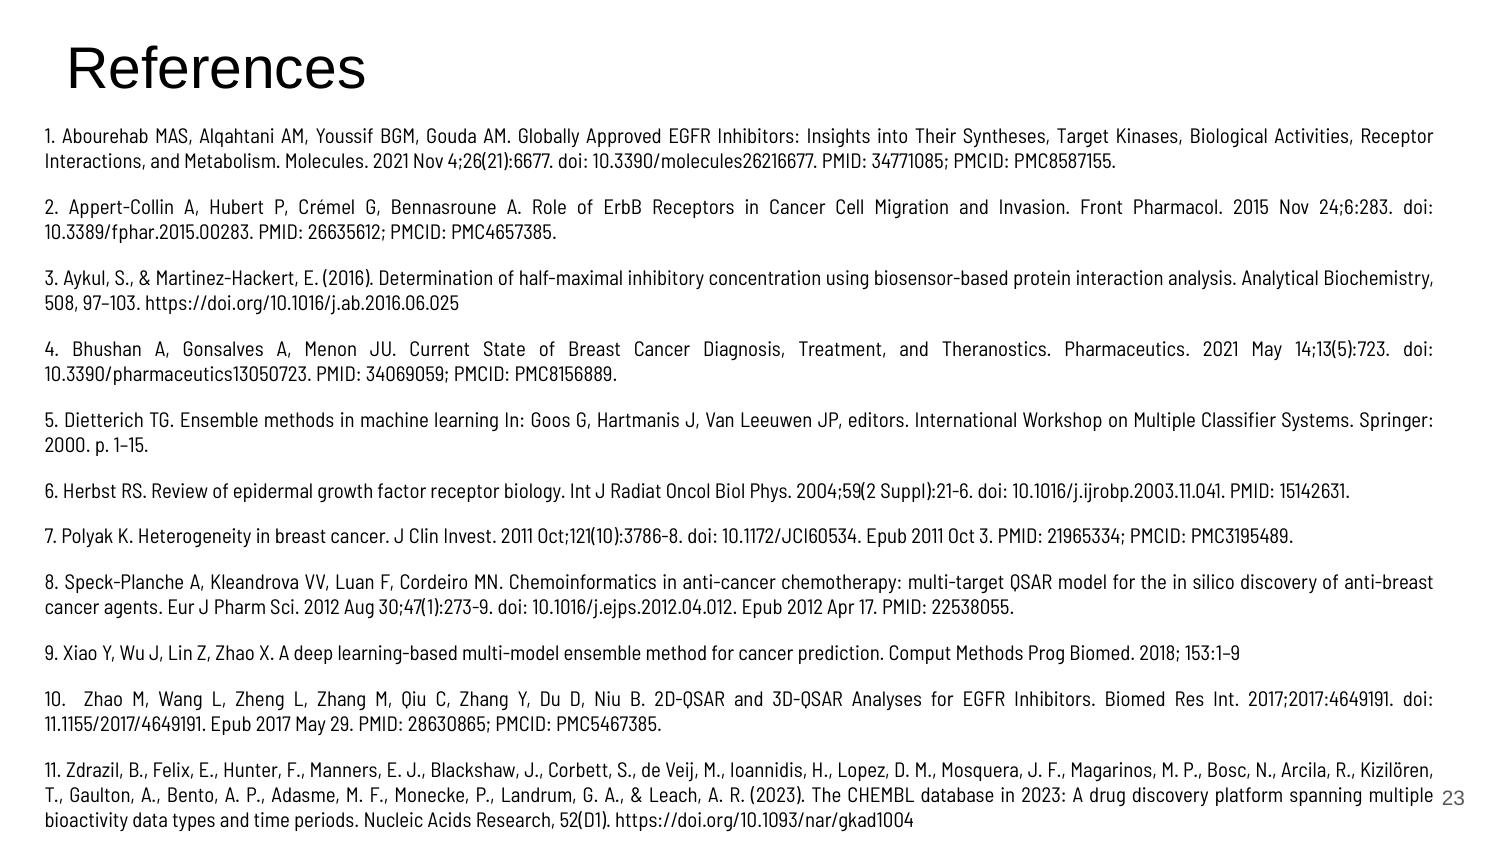

# References
1. Abourehab MAS, Alqahtani AM, Youssif BGM, Gouda AM. Globally Approved EGFR Inhibitors: Insights into Their Syntheses, Target Kinases, Biological Activities, Receptor Interactions, and Metabolism. Molecules. 2021 Nov 4;26(21):6677. doi: 10.3390/molecules26216677. PMID: 34771085; PMCID: PMC8587155.
2. Appert-Collin A, Hubert P, Crémel G, Bennasroune A. Role of ErbB Receptors in Cancer Cell Migration and Invasion. Front Pharmacol. 2015 Nov 24;6:283. doi: 10.3389/fphar.2015.00283. PMID: 26635612; PMCID: PMC4657385.
3. Aykul, S., & Martinez-Hackert, E. (2016). Determination of half-maximal inhibitory concentration using biosensor-based protein interaction analysis. Analytical Biochemistry, 508, 97–103. https://doi.org/10.1016/j.ab.2016.06.025
4. Bhushan A, Gonsalves A, Menon JU. Current State of Breast Cancer Diagnosis, Treatment, and Theranostics. Pharmaceutics. 2021 May 14;13(5):723. doi: 10.3390/pharmaceutics13050723. PMID: 34069059; PMCID: PMC8156889.
5. Dietterich TG. Ensemble methods in machine learning In: Goos G, Hartmanis J, Van Leeuwen JP, editors. International Workshop on Multiple Classifier Systems. Springer: 2000. p. 1–15.
6. Herbst RS. Review of epidermal growth factor receptor biology. Int J Radiat Oncol Biol Phys. 2004;59(2 Suppl):21-6. doi: 10.1016/j.ijrobp.2003.11.041. PMID: 15142631.
7. Polyak K. Heterogeneity in breast cancer. J Clin Invest. 2011 Oct;121(10):3786-8. doi: 10.1172/JCI60534. Epub 2011 Oct 3. PMID: 21965334; PMCID: PMC3195489.
8. Speck-Planche A, Kleandrova VV, Luan F, Cordeiro MN. Chemoinformatics in anti-cancer chemotherapy: multi-target QSAR model for the in silico discovery of anti-breast cancer agents. Eur J Pharm Sci. 2012 Aug 30;47(1):273-9. doi: 10.1016/j.ejps.2012.04.012. Epub 2012 Apr 17. PMID: 22538055.
9. Xiao Y, Wu J, Lin Z, Zhao X. A deep learning-based multi-model ensemble method for cancer prediction. Comput Methods Prog Biomed. 2018; 153:1–9
10.  Zhao M, Wang L, Zheng L, Zhang M, Qiu C, Zhang Y, Du D, Niu B. 2D-QSAR and 3D-QSAR Analyses for EGFR Inhibitors. Biomed Res Int. 2017;2017:4649191. doi: 11.1155/2017/4649191. Epub 2017 May 29. PMID: 28630865; PMCID: PMC5467385.
11. Zdrazil, B., Felix, E., Hunter, F., Manners, E. J., Blackshaw, J., Corbett, S., de Veij, M., Ioannidis, H., Lopez, D. M., Mosquera, J. F., Magarinos, M. P., Bosc, N., Arcila, R., Kizilören, T., Gaulton, A., Bento, A. P., Adasme, M. F., Monecke, P., Landrum, G. A., & Leach, A. R. (2023). The CHEMBL database in 2023: A drug discovery platform spanning multiple bioactivity data types and time periods. Nucleic Acids Research, 52(D1). https://doi.org/10.1093/nar/gkad1004

23